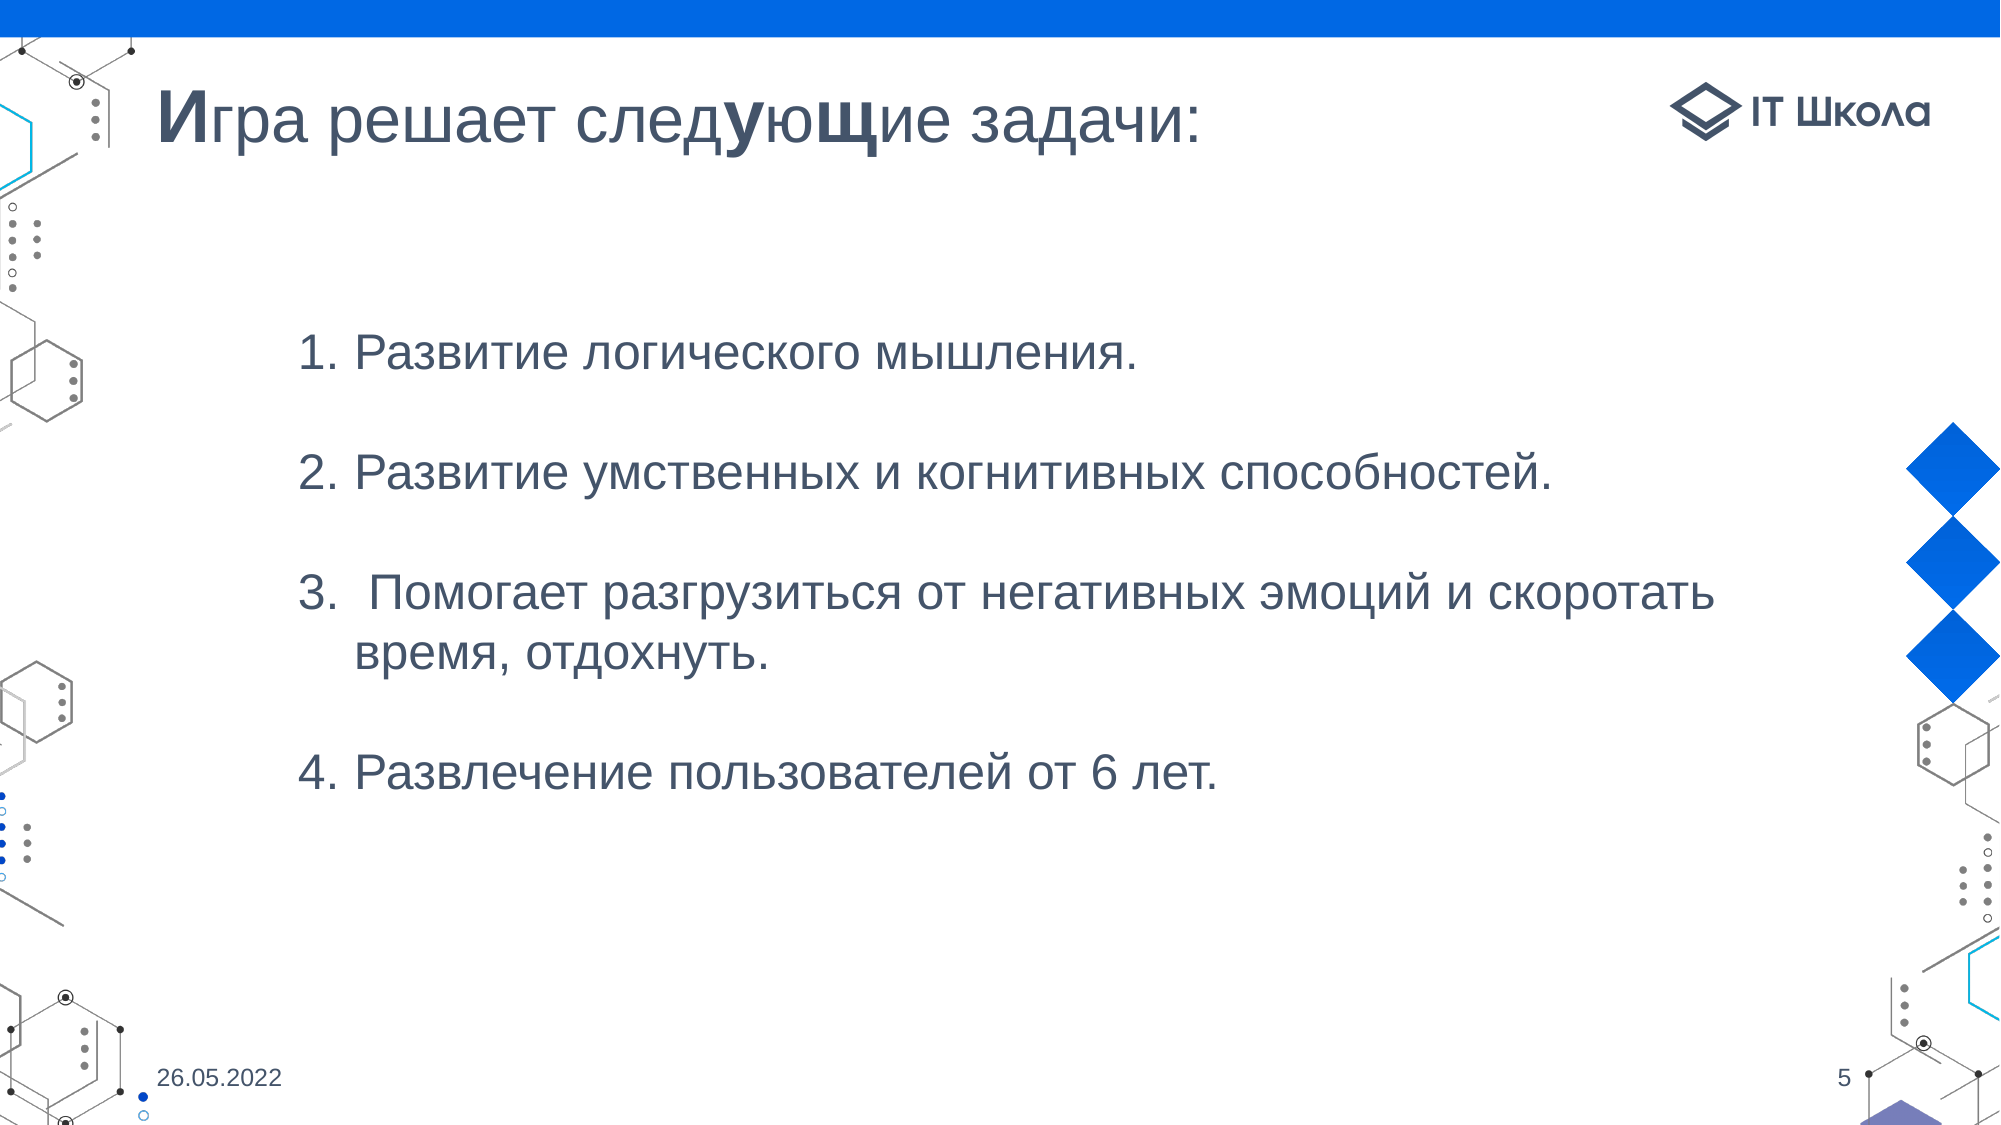

# Игра решает следующие задачи:
Развитие логического мышления.

Развитие умственных и когнитивных способностей.

 Помогает разгрузиться от негативных эмоций и скоротать время, отдохнуть.

Развлечение пользователей от 6 лет.
26.05.2022
5